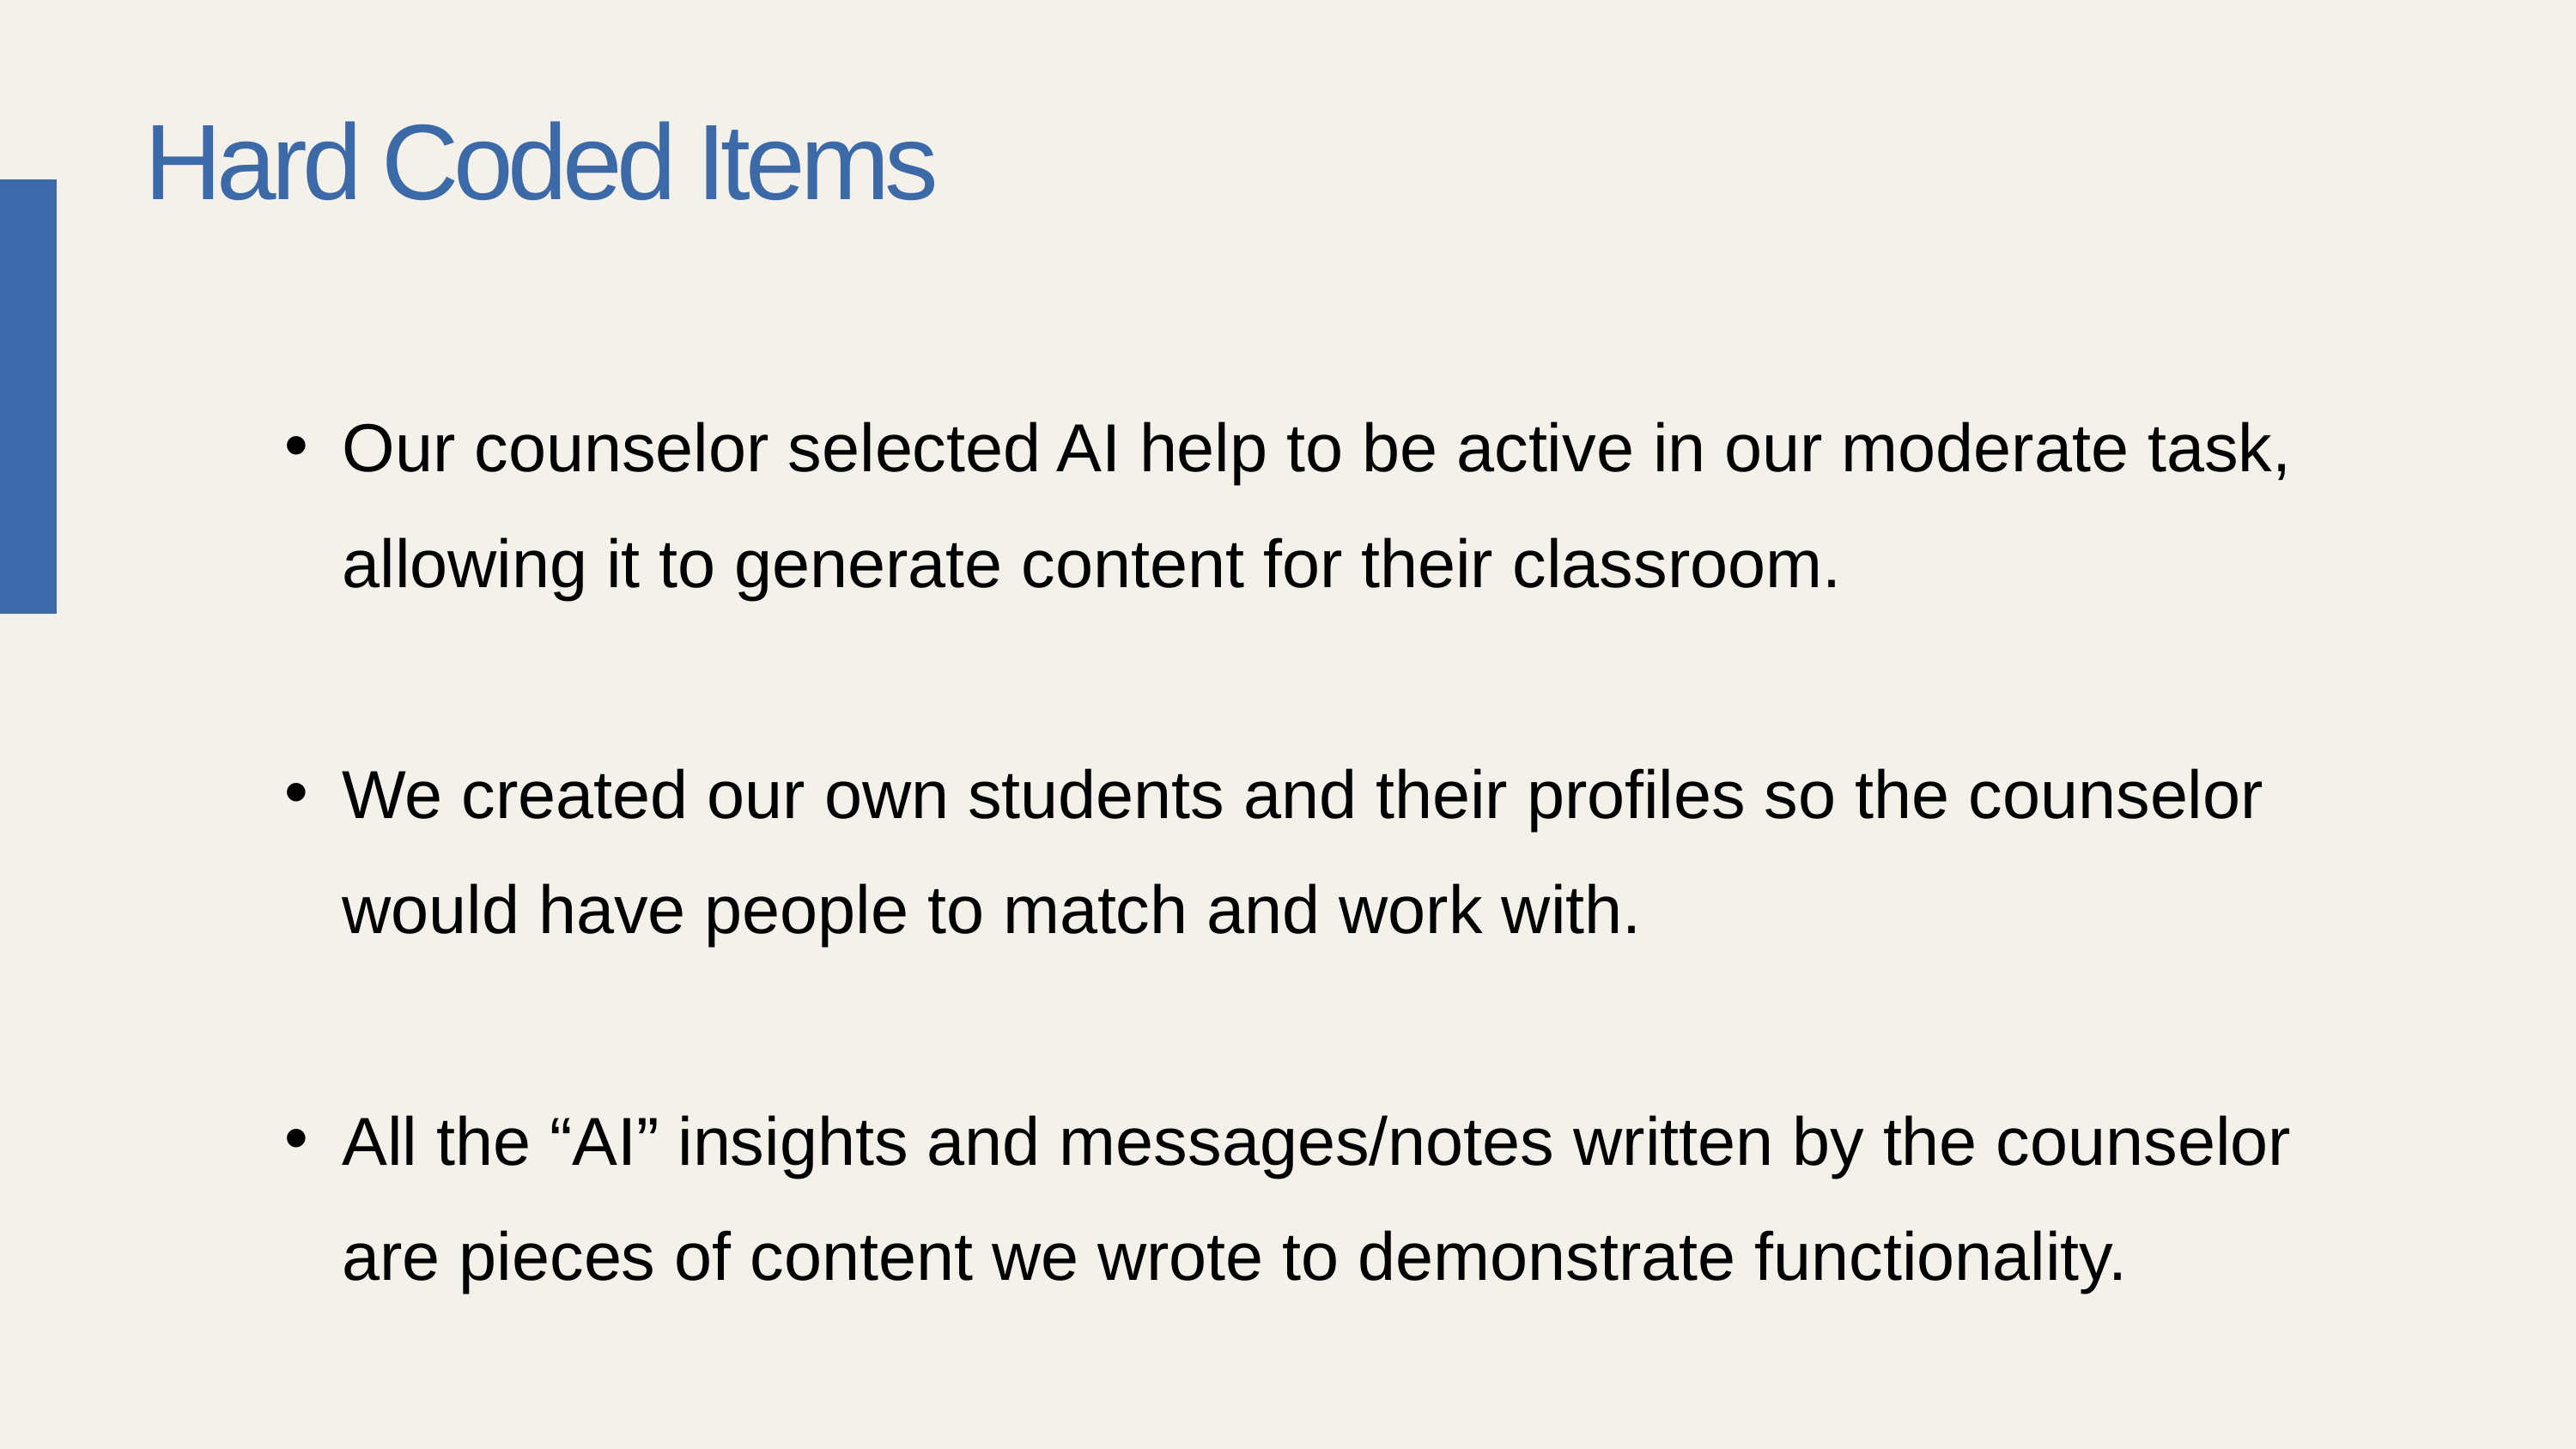

Hard Coded Items

Our counselor selected AI help to be active in our moderate task, allowing it to generate content for their classroom.

We created our own students and their profiles so the counselor would have people to match and work with.

All the “AI” insights and messages/notes written by the counselor are pieces of content we wrote to demonstrate functionality.